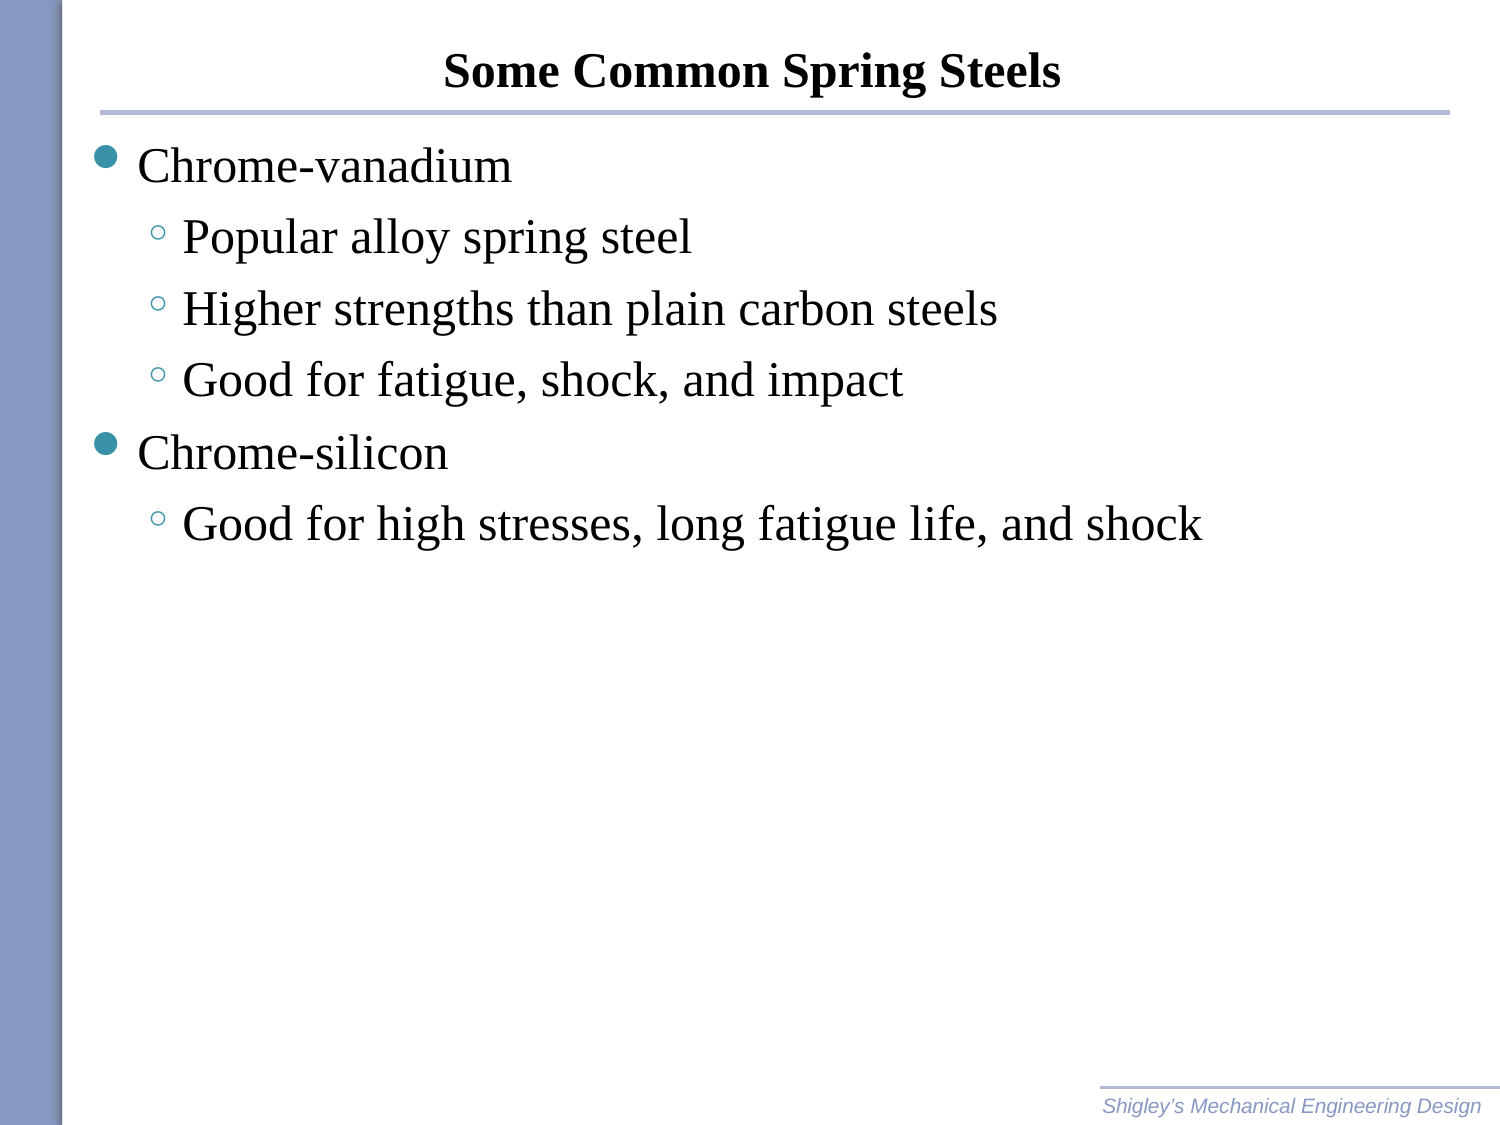

# Some Common Spring Steels
Chrome-vanadium
Popular alloy spring steel
Higher strengths than plain carbon steels
Good for fatigue, shock, and impact
Chrome-silicon
Good for high stresses, long fatigue life, and shock
Shigley’s Mechanical Engineering Design